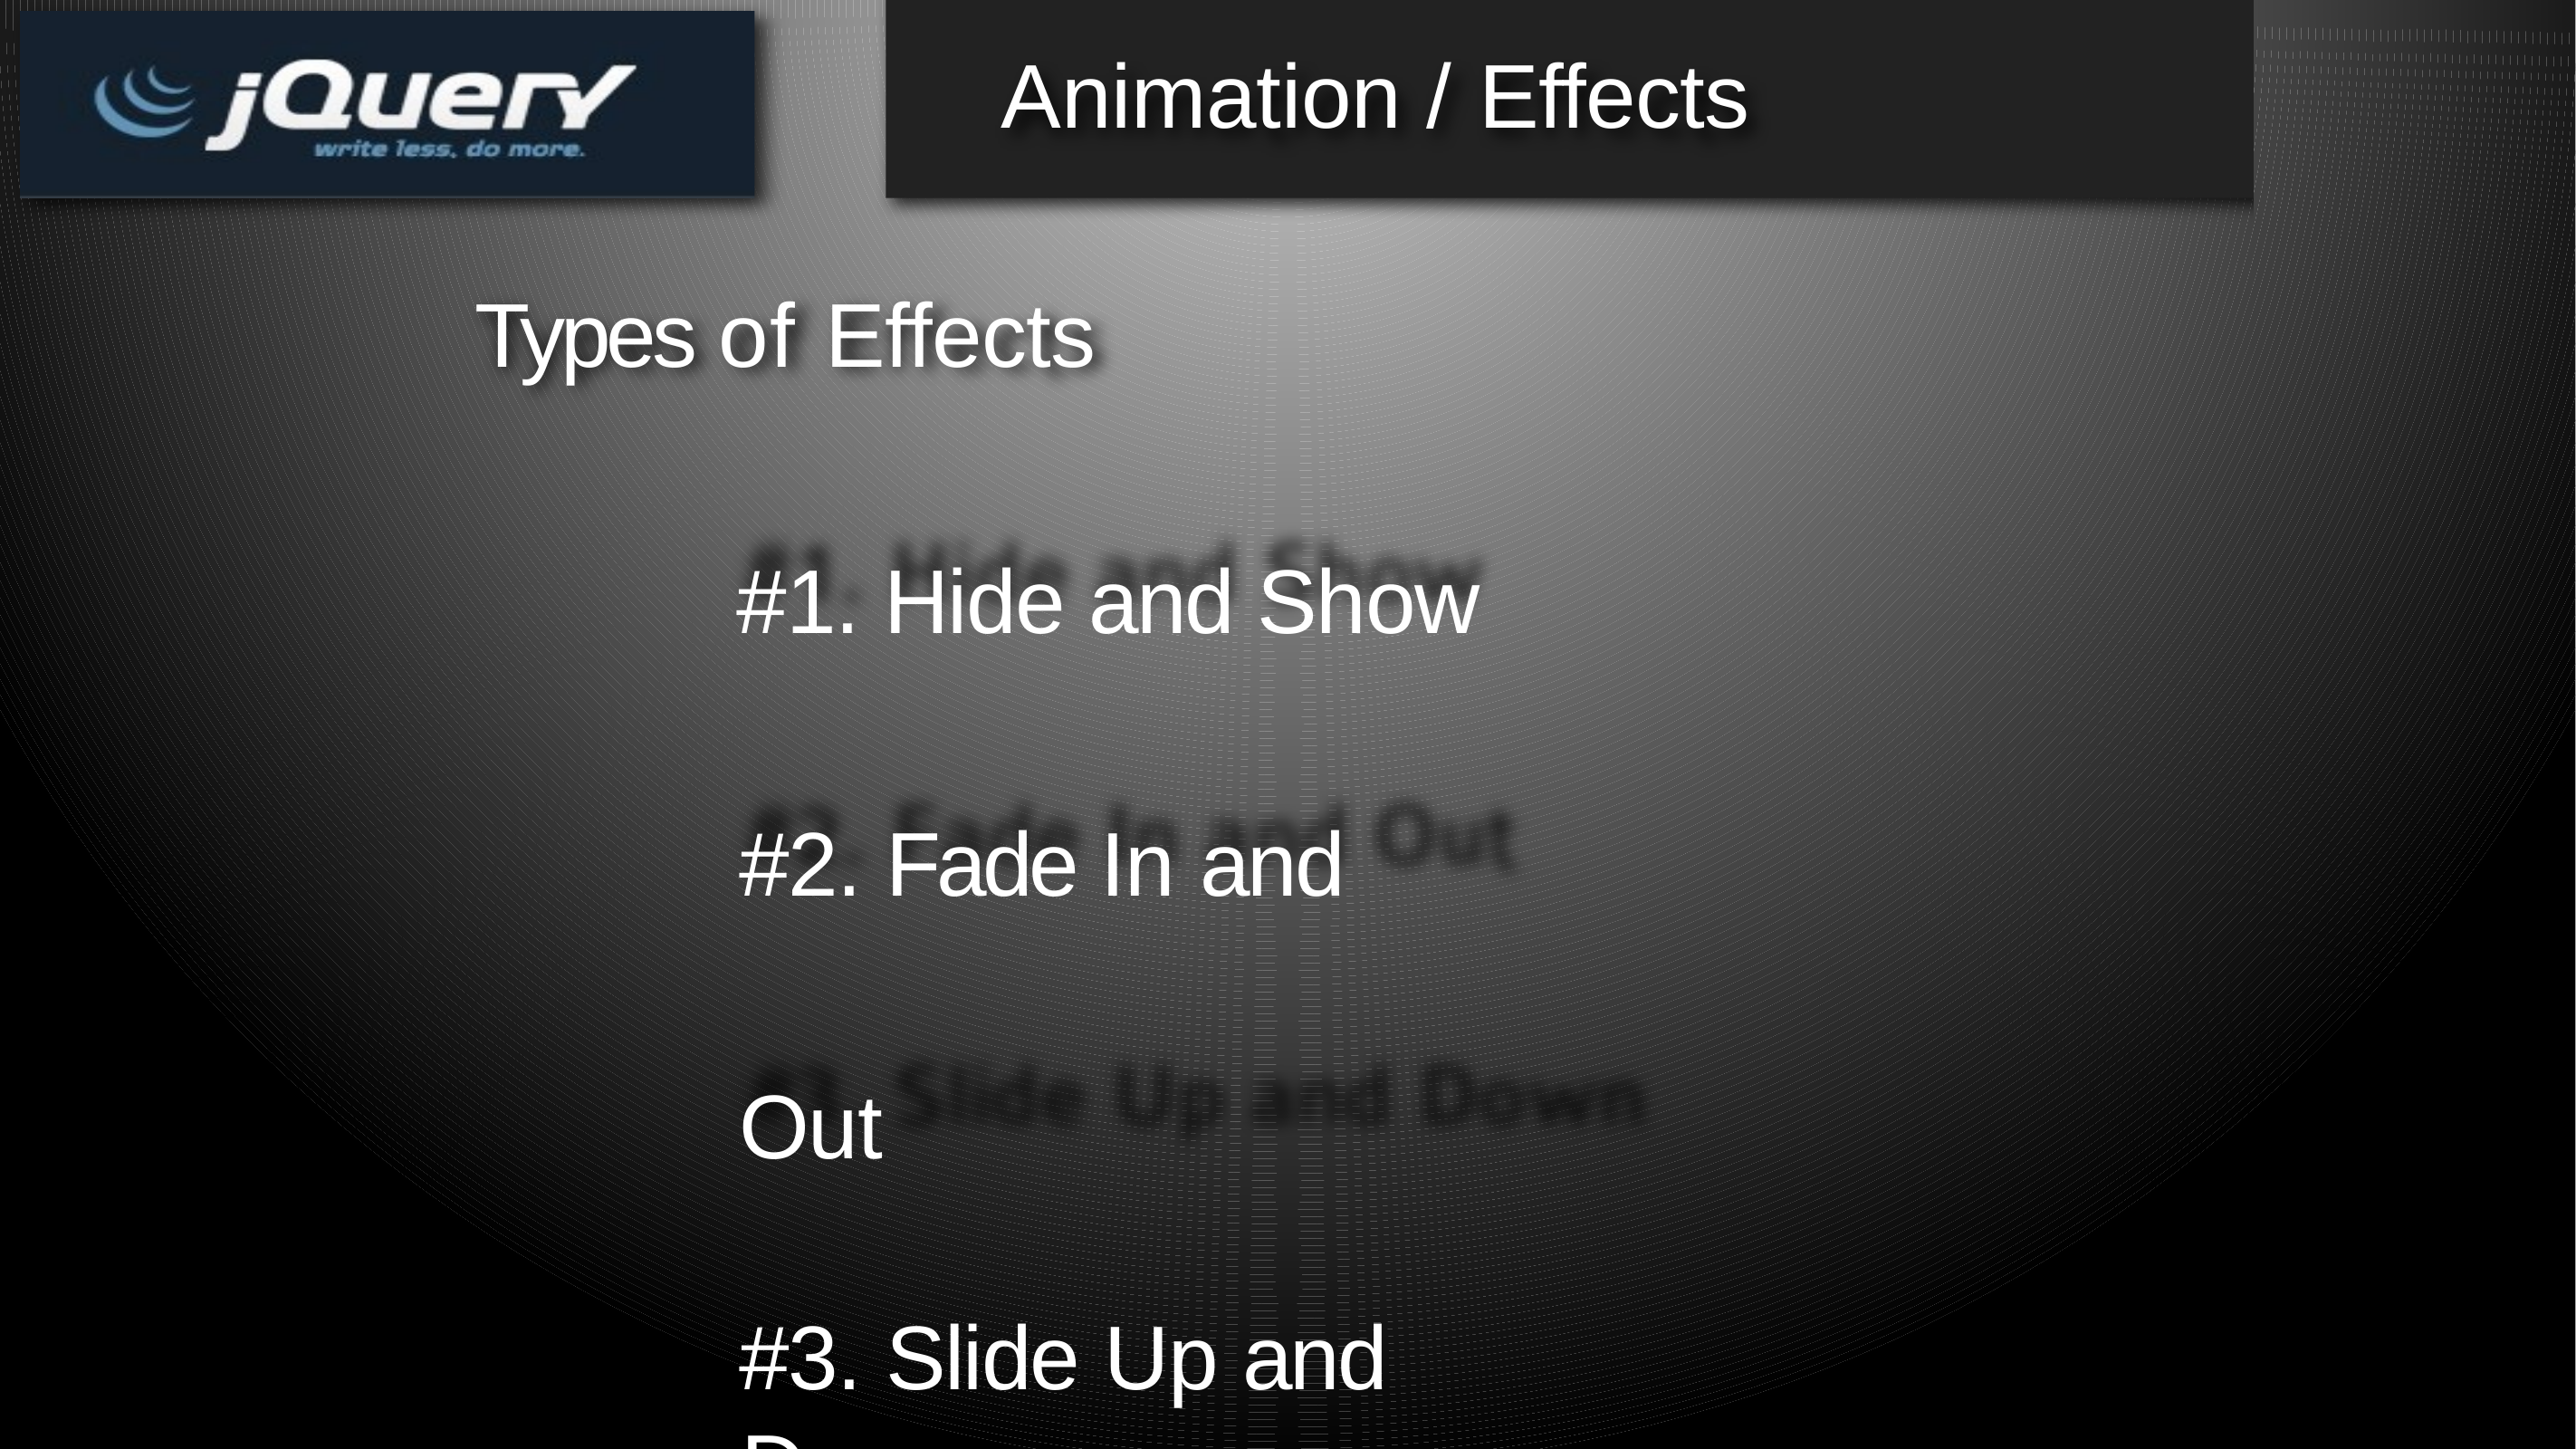

Animation / Effects

Types of Effects
#1. Hide and Show  #2. Fade In and Out

#3. Slide Up and Down